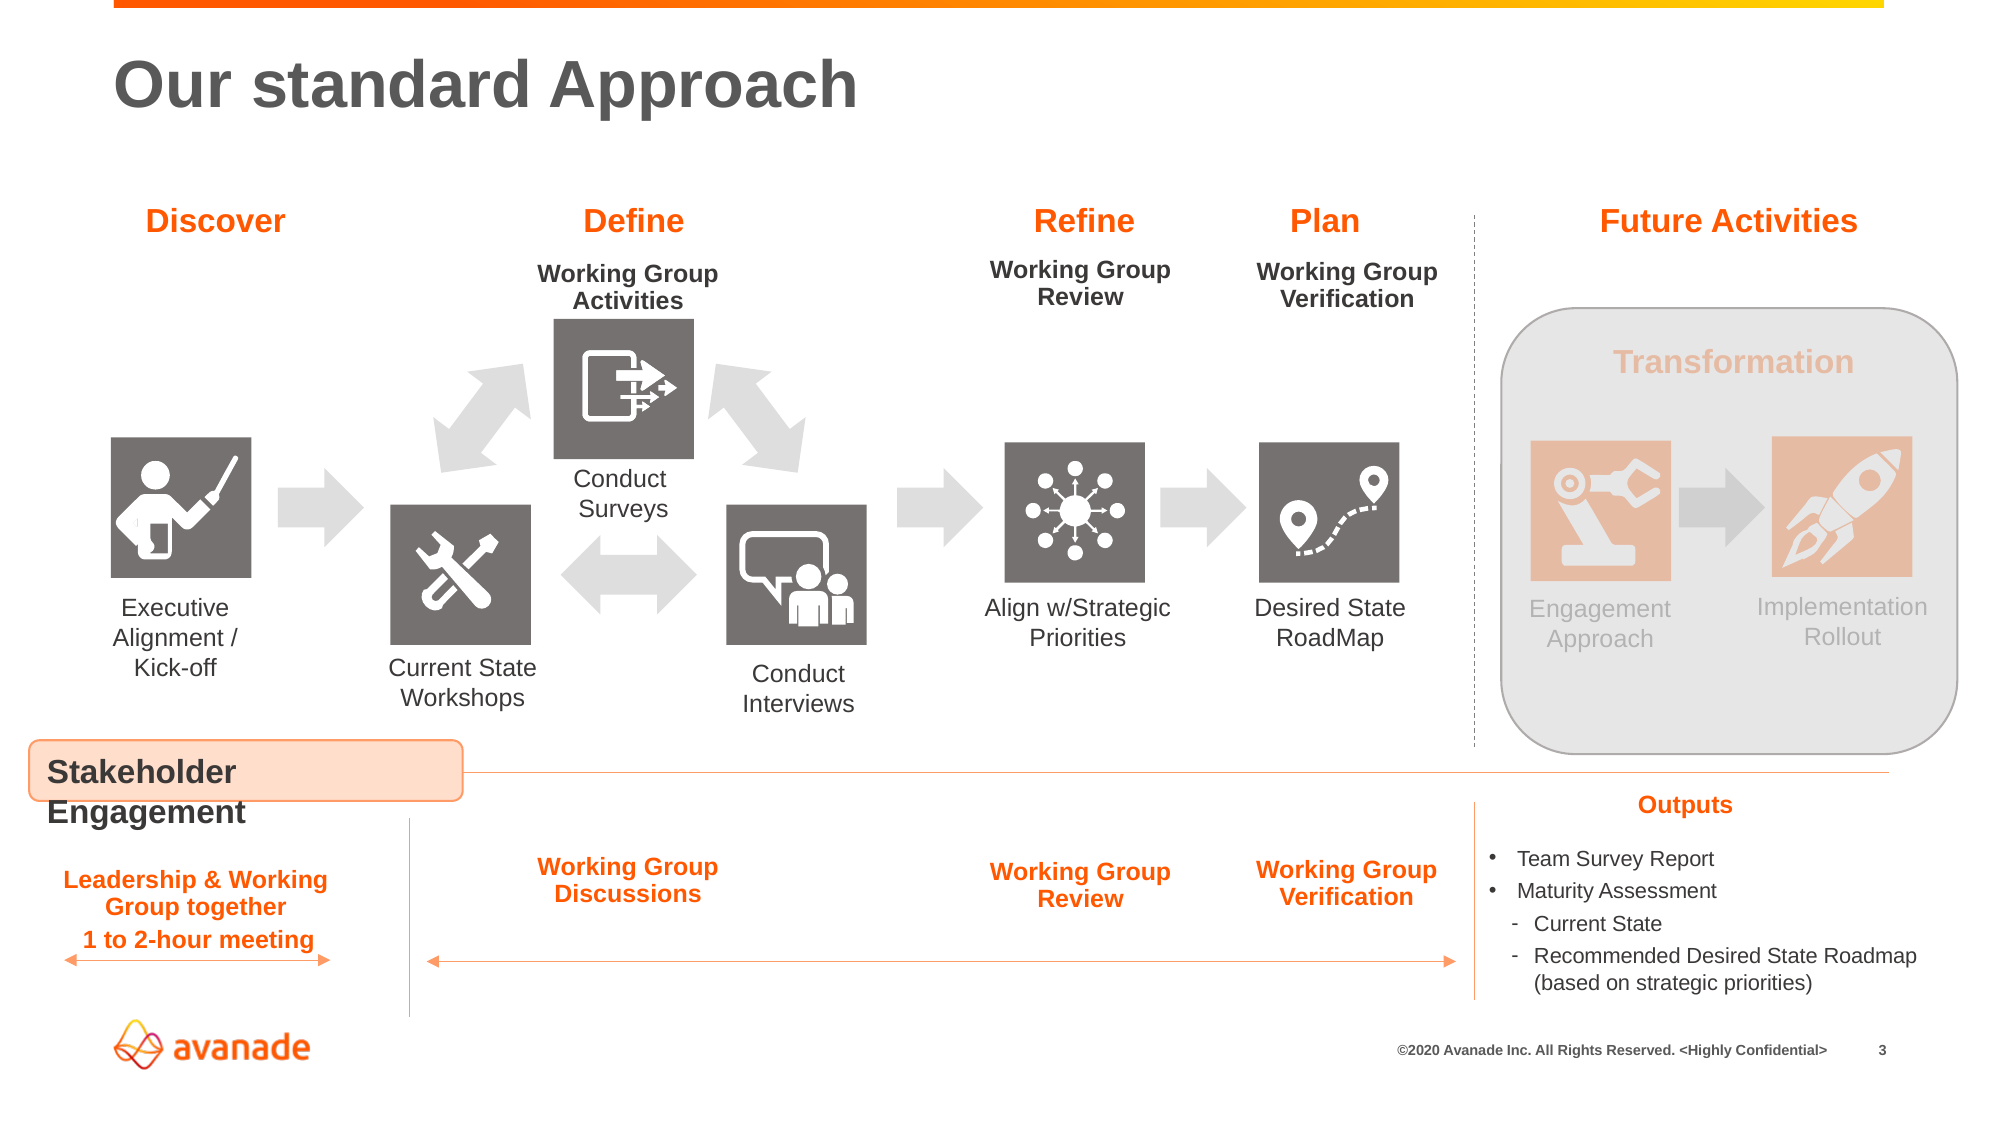

# Our standard Approach
Discover
Define
Refine
Plan
Future Activities
Working Group Review
Working Group Verification
Working Group Activities

Transformation

Implementation Rollout
Engagement
Approach

Conduct
Surveys

Executive Alignment / Kick-off
Align w/Strategic Priorities
Desired State RoadMap
Current State Workshops
Conduct Interviews
Stakeholder Engagement
Outputs
Leadership & Working Group together
Working Group Discussions
Team Survey Report
​Maturity Assessment
Current State
Recommended Desired State Roadmap (based on strategic priorities)
Working Group Verification
Working Group Review
1 to 2-hour meeting
3